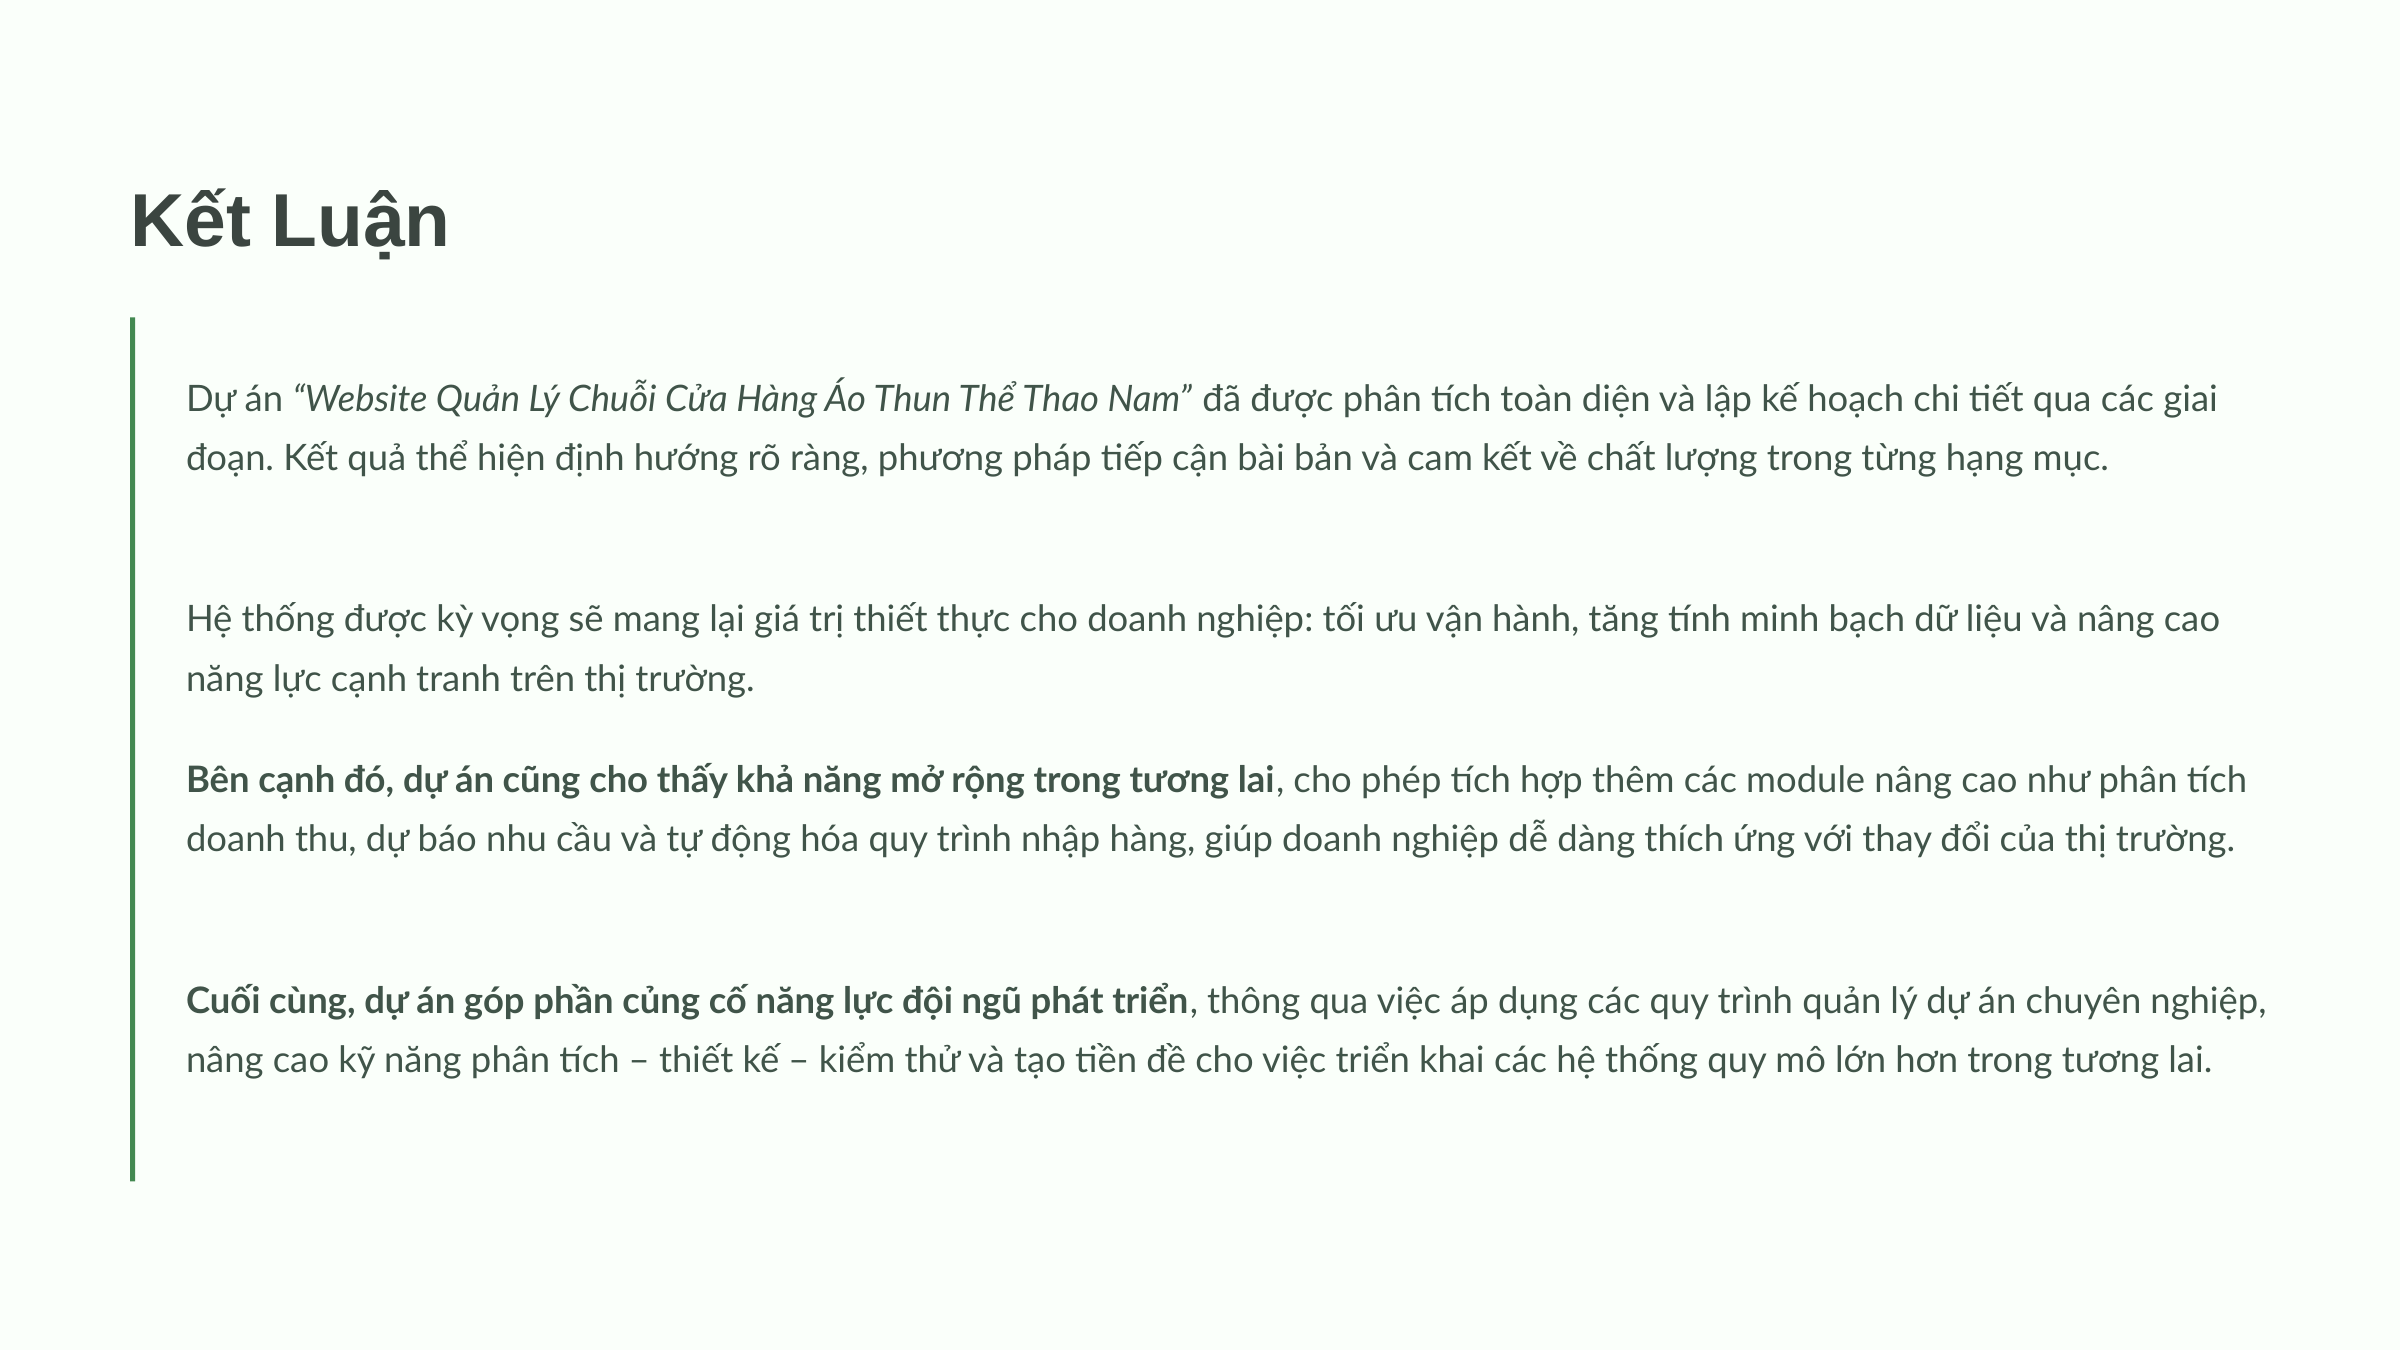

Kết Luận

Dự án “Website Quản Lý Chuỗi Cửa Hàng Áo Thun Thể Thao Nam” đã được phân tích toàn diện và lập kế hoạch chi tiết qua các giai đoạn. Kết quả thể hiện định hướng rõ ràng, phương pháp tiếp cận bài bản và cam kết về chất lượng trong từng hạng mục.
Hệ thống được kỳ vọng sẽ mang lại giá trị thiết thực cho doanh nghiệp: tối ưu vận hành, tăng tính minh bạch dữ liệu và nâng cao năng lực cạnh tranh trên thị trường.
Bên cạnh đó, dự án cũng cho thấy khả năng mở rộng trong tương lai, cho phép tích hợp thêm các module nâng cao như phân tích doanh thu, dự báo nhu cầu và tự động hóa quy trình nhập hàng, giúp doanh nghiệp dễ dàng thích ứng với thay đổi của thị trường.
Cuối cùng, dự án góp phần củng cố năng lực đội ngũ phát triển, thông qua việc áp dụng các quy trình quản lý dự án chuyên nghiệp, nâng cao kỹ năng phân tích – thiết kế – kiểm thử và tạo tiền đề cho việc triển khai các hệ thống quy mô lớn hơn trong tương lai.